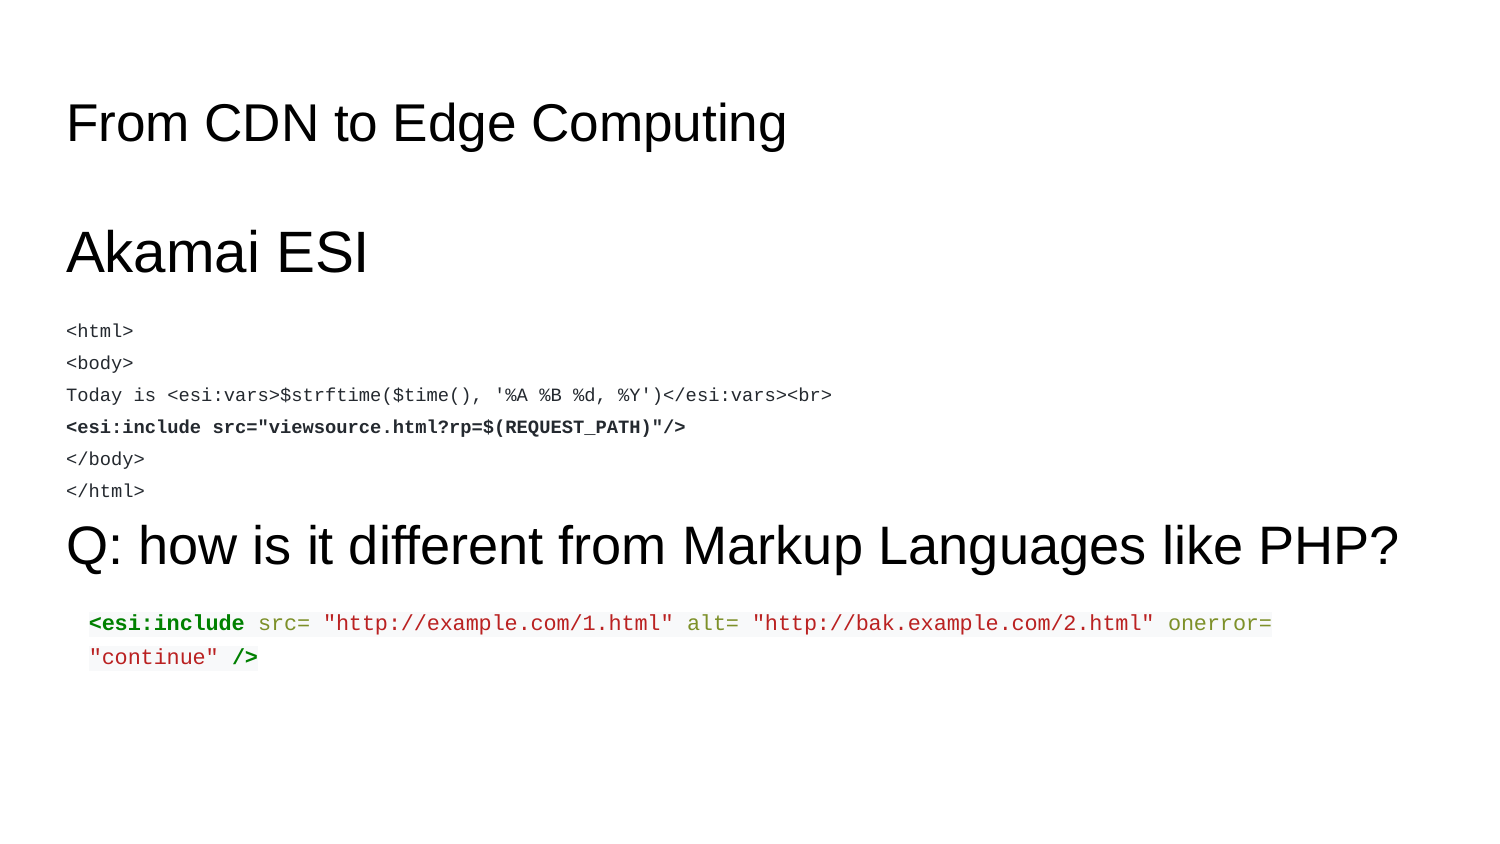

# From CDN to Edge Computing

Akamai ESI
<html>
<body>
Today is <esi:vars>$strftime($time(), '%A %B %d, %Y')</esi:vars><br>
<esi:include src="viewsource.html?rp=$(REQUEST_PATH)"/>
</body>
</html>
Q: how is it different from Markup Languages like PHP?
<esi:include src= "http://example.com/1.html" alt= "http://bak.example.com/2.html" onerror= "continue" />